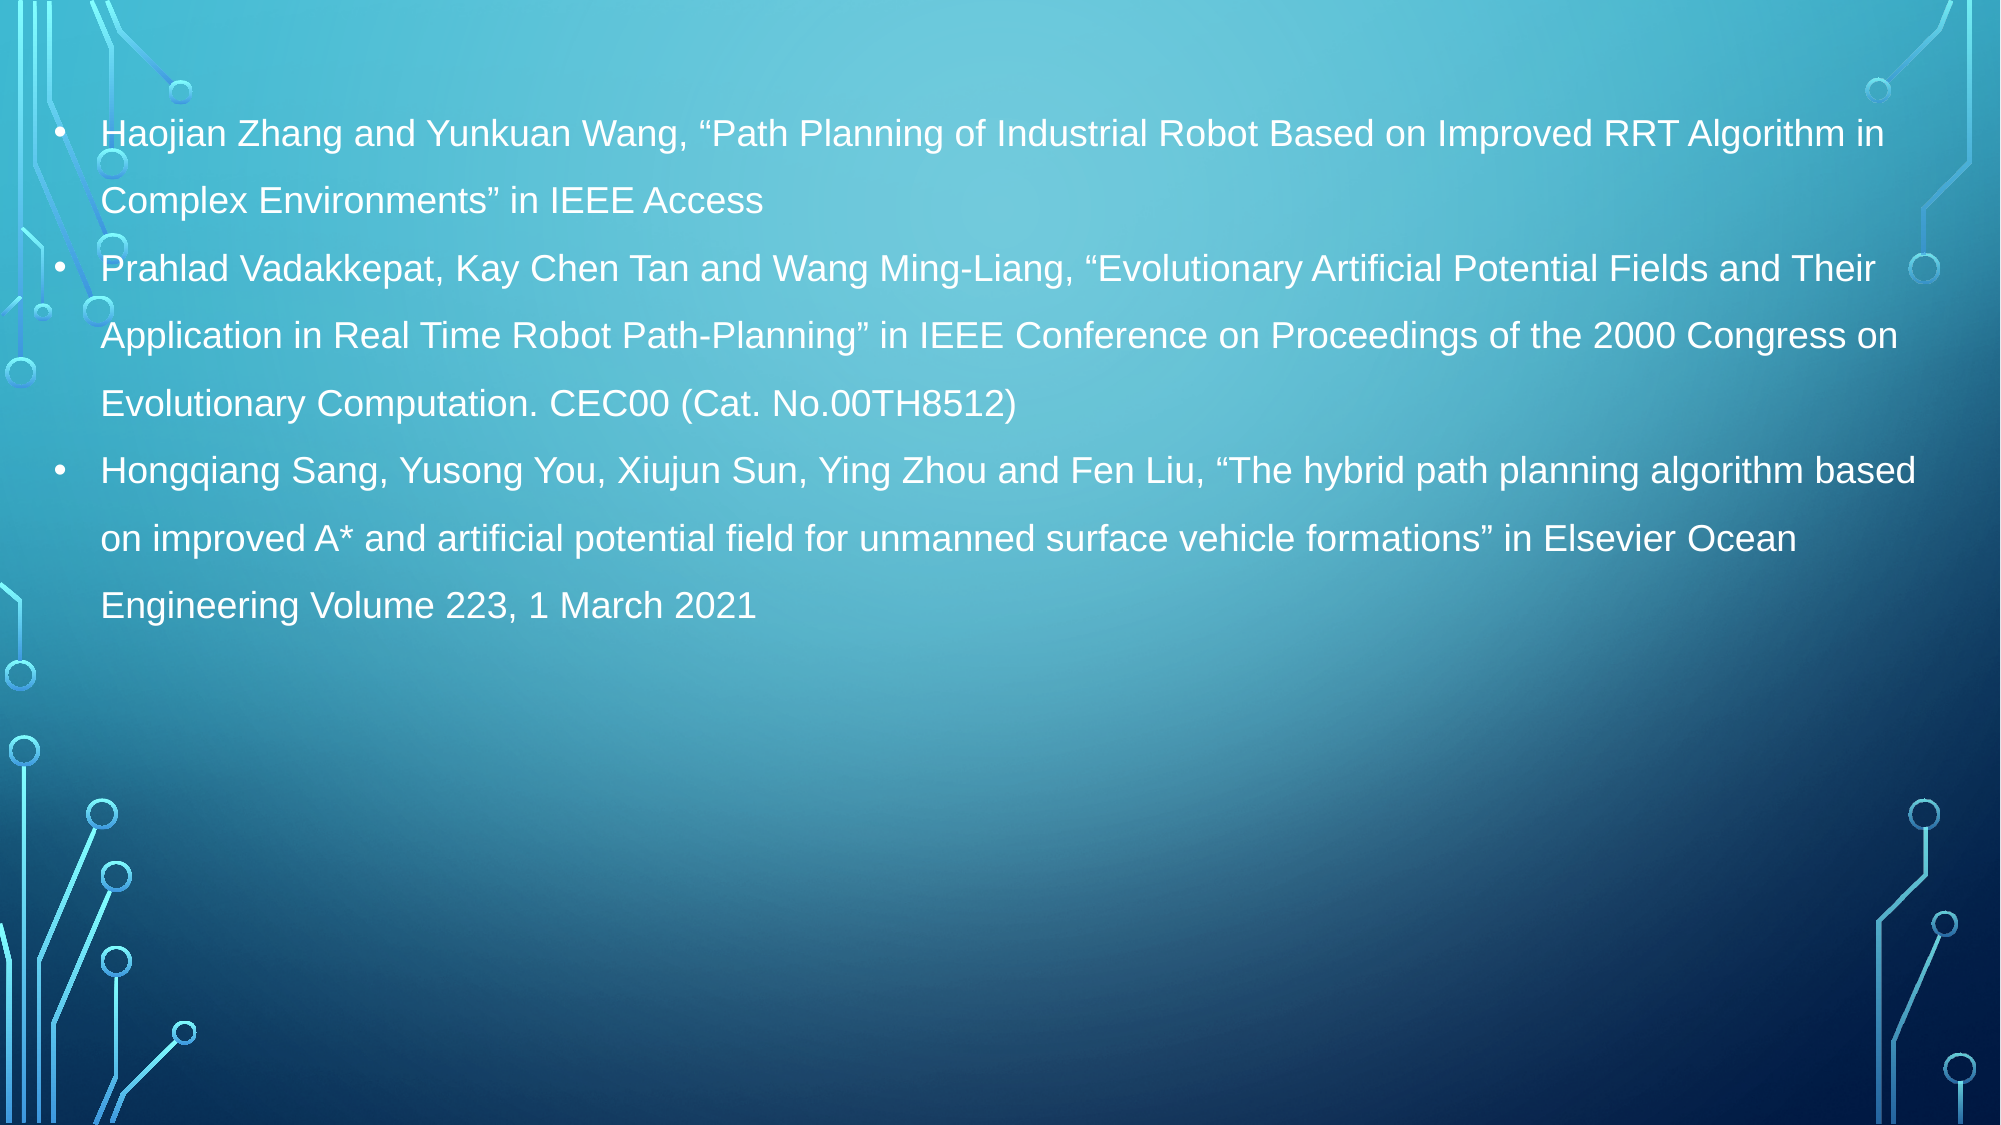

Haojian Zhang and Yunkuan Wang, “Path Planning of Industrial Robot Based on Improved RRT Algorithm in Complex Environments” in IEEE Access
Prahlad Vadakkepat, Kay Chen Tan and Wang Ming-Liang, “Evolutionary Artificial Potential Fields and Their Application in Real Time Robot Path-Planning” in IEEE Conference on Proceedings of the 2000 Congress on Evolutionary Computation. CEC00 (Cat. No.00TH8512)
Hongqiang Sang, Yusong You, Xiujun Sun, Ying Zhou and Fen Liu, “The hybrid path planning algorithm based on improved A* and artificial potential field for unmanned surface vehicle formations” in Elsevier Ocean Engineering Volume 223, 1 March 2021